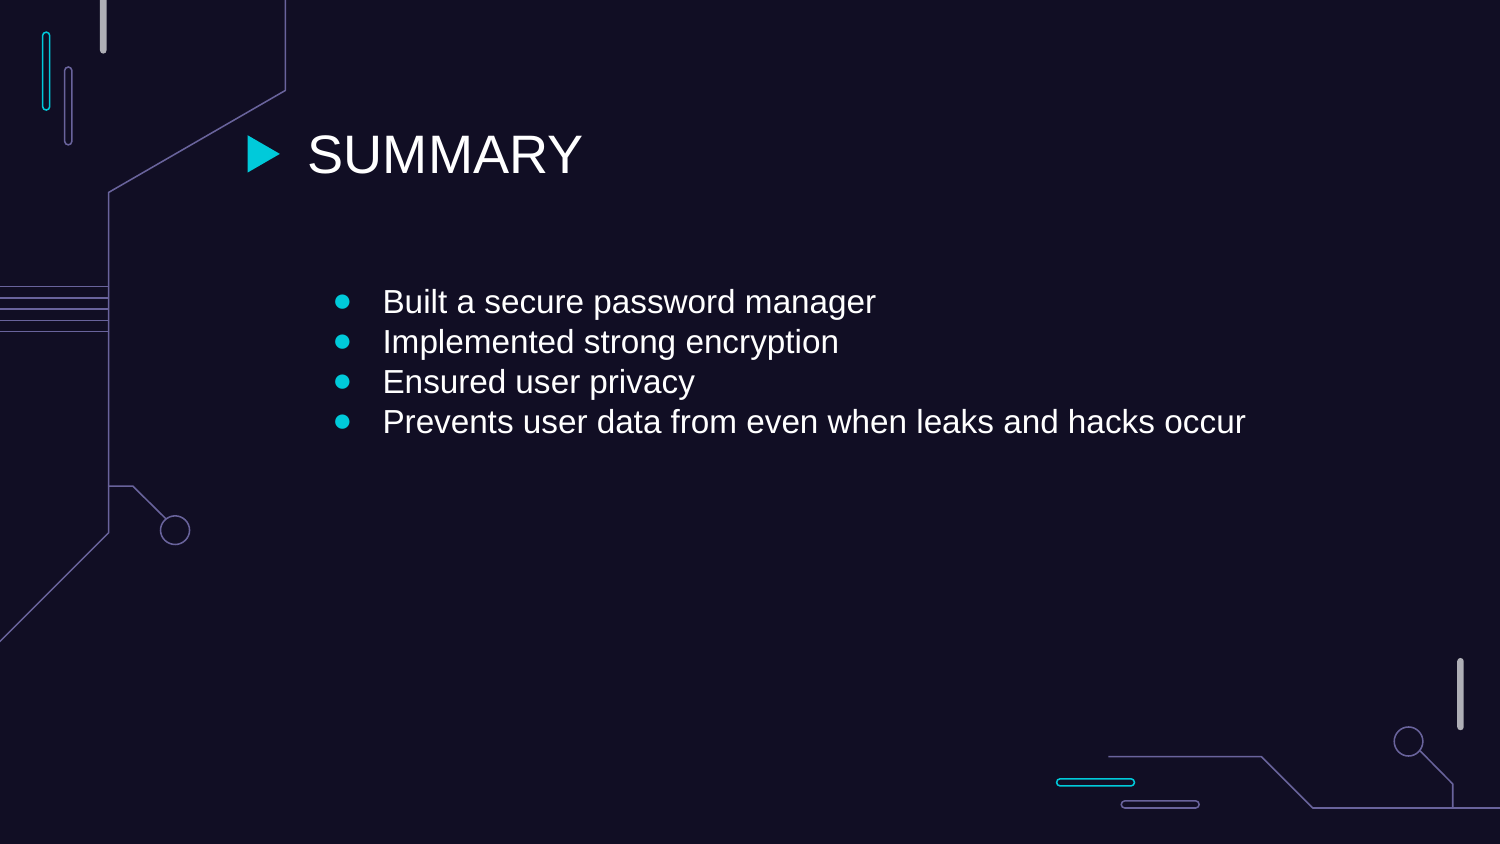

# SUMMARY

Built a secure password manager
Implemented strong encryption
Ensured user privacy
Prevents user data from even when leaks and hacks occur